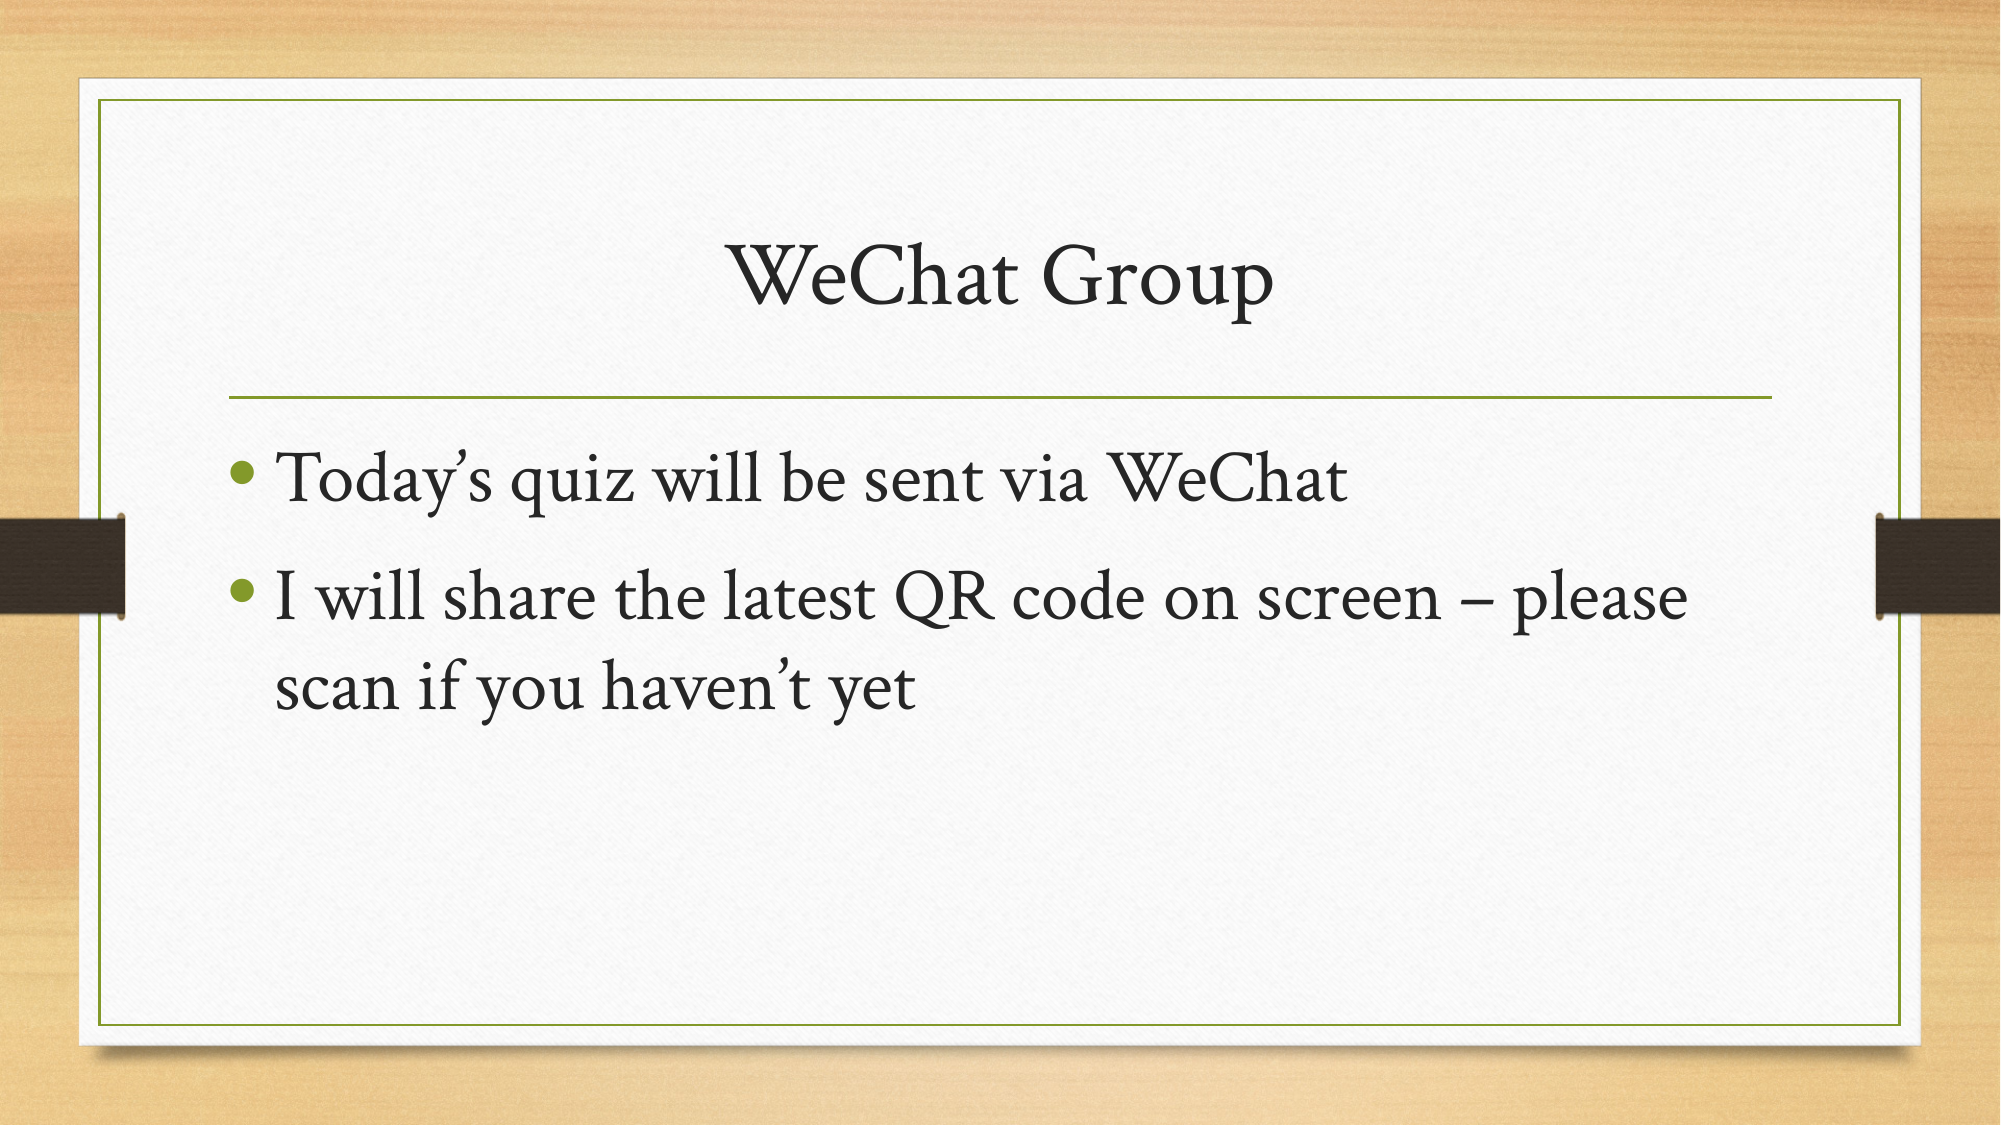

# WeChat Group
Today’s quiz will be sent via WeChat
I will share the latest QR code on screen – please scan if you haven’t yet